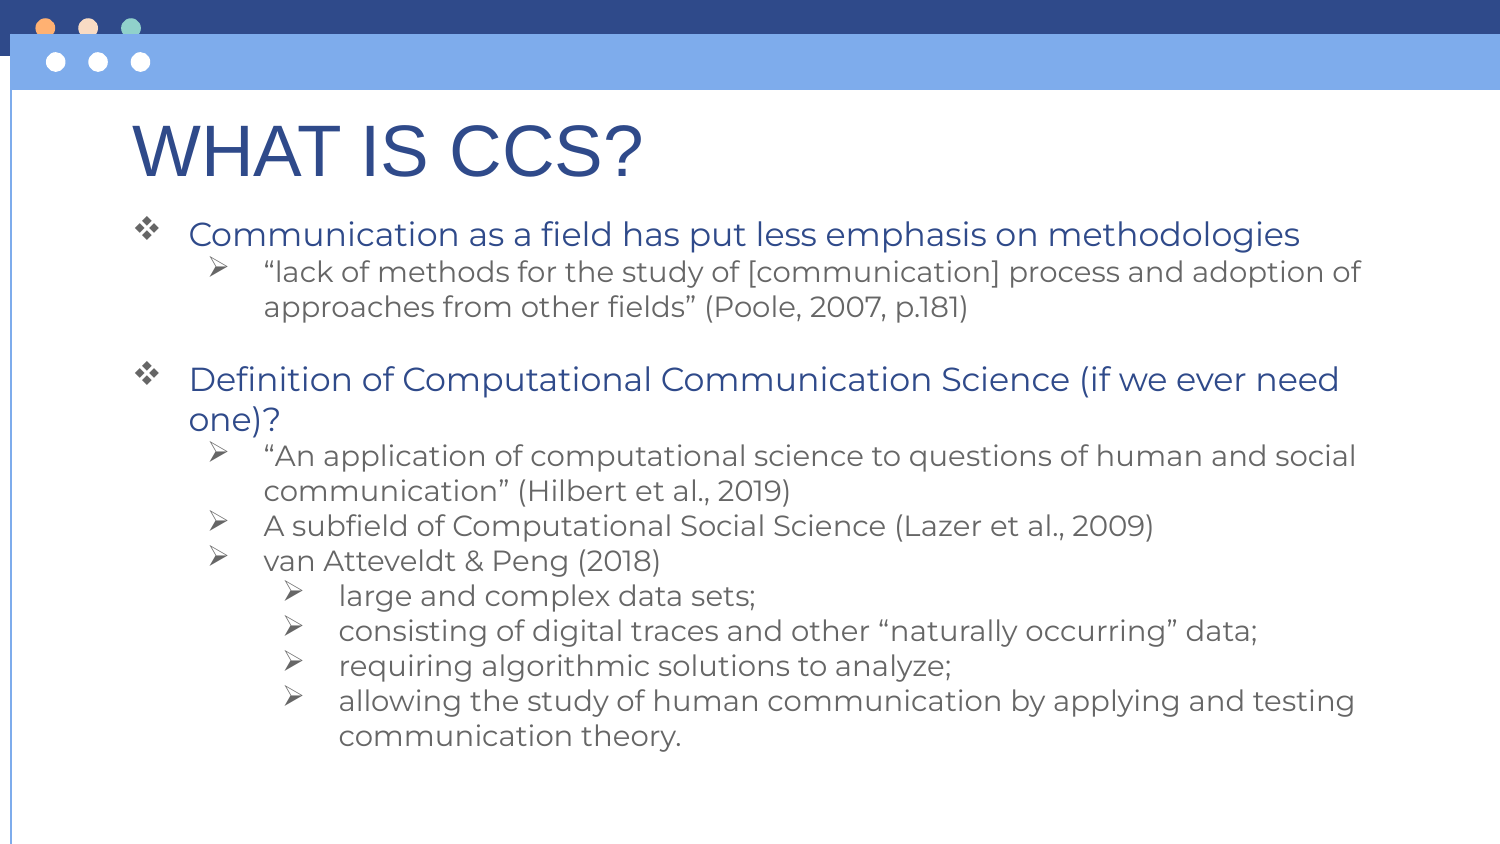

# WHAT IS CCS?
Communication as a field has put less emphasis on methodologies
“lack of methods for the study of [communication] process and adoption of approaches from other fields” (Poole, 2007, p.181)

Definition of Computational Communication Science (if we ever need one)?
“An application of computational science to questions of human and social communication” (Hilbert et al., 2019)
A subfield of Computational Social Science (Lazer et al., 2009)
van Atteveldt & Peng (2018)
large and complex data sets;
consisting of digital traces and other “naturally occurring” data;
requiring algorithmic solutions to analyze;
allowing the study of human communication by applying and testing communication theory.